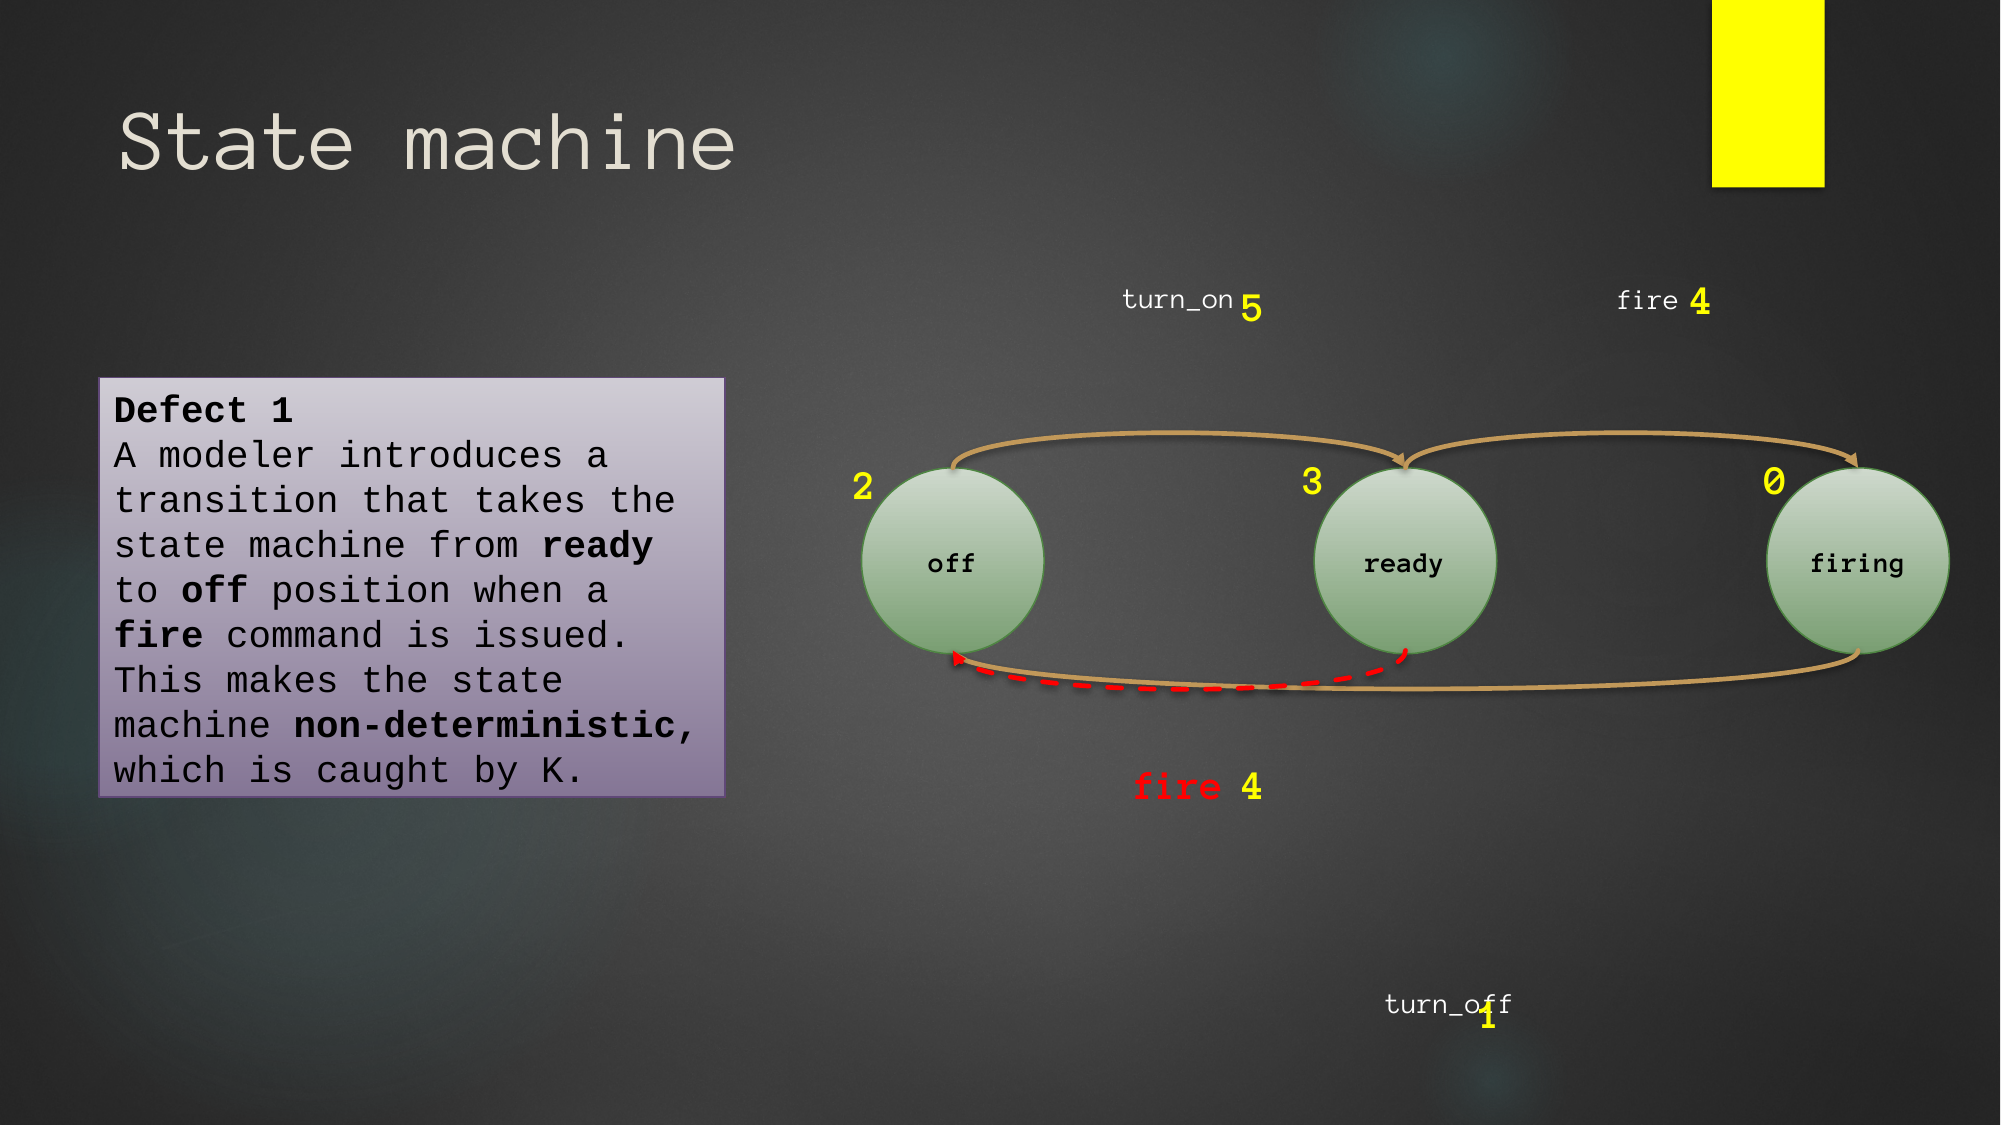

# State machine
4
turn_on
5
fire
Defect 1
A modeler introduces a transition that takes the state machine from ready to off position when a fire command is issued. This makes the state machine non-deterministic, which is caught by K.
3
0
2
off
ready
firing
fire
4
turn_off
1